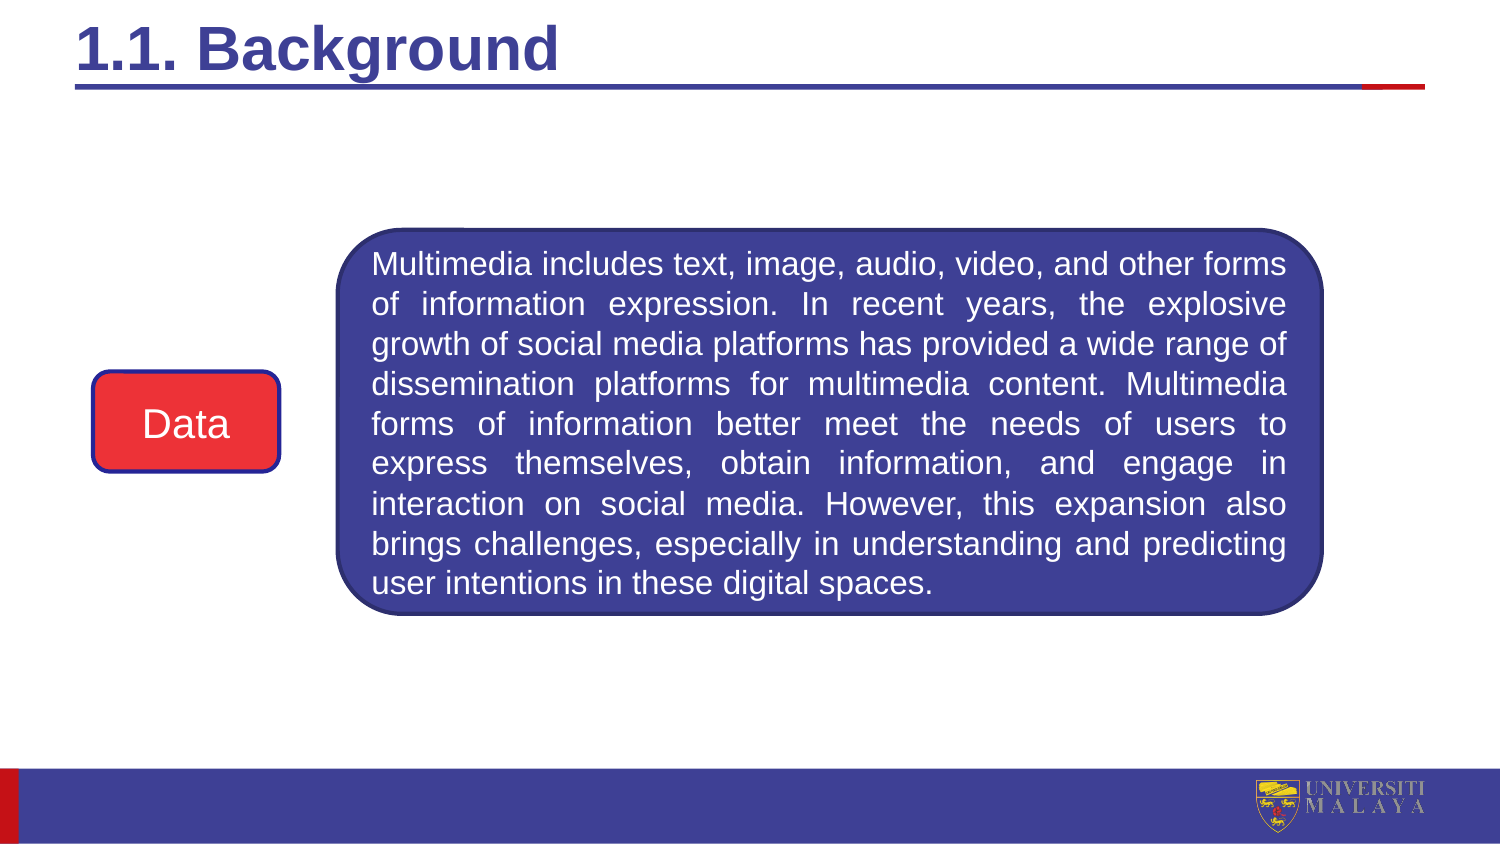

# 1.1. Background
Multimedia includes text, image, audio, video, and other forms of information expression. In recent years, the explosive growth of social media platforms has provided a wide range of dissemination platforms for multimedia content. Multimedia forms of information better meet the needs of users to express themselves, obtain information, and engage in interaction on social media. However, this expansion also brings challenges, especially in understanding and predicting user intentions in these digital spaces.
Data